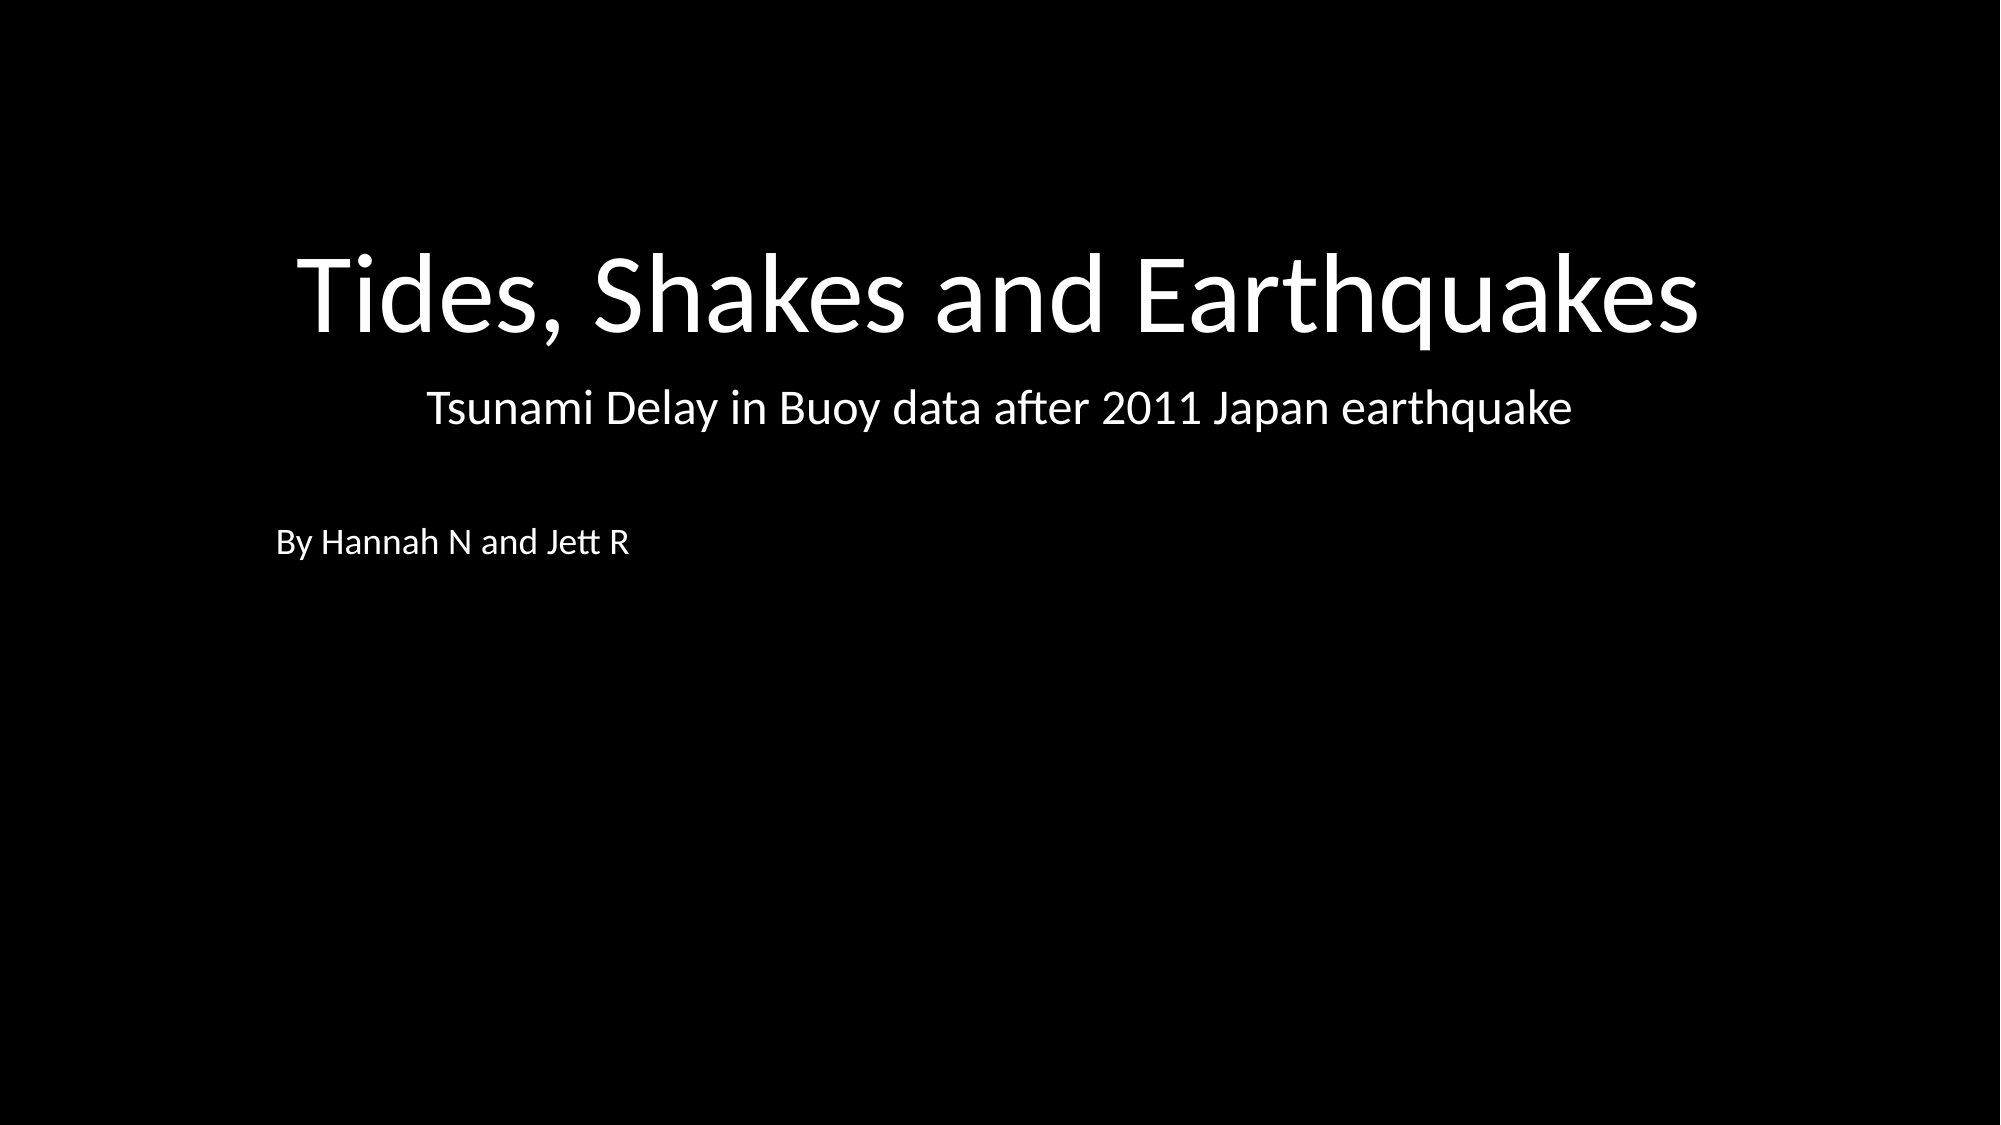

# Tides, Shakes and Earthquakes
Tsunami Delay in Buoy data after 2011 Japan earthquake
By Hannah N and Jett R